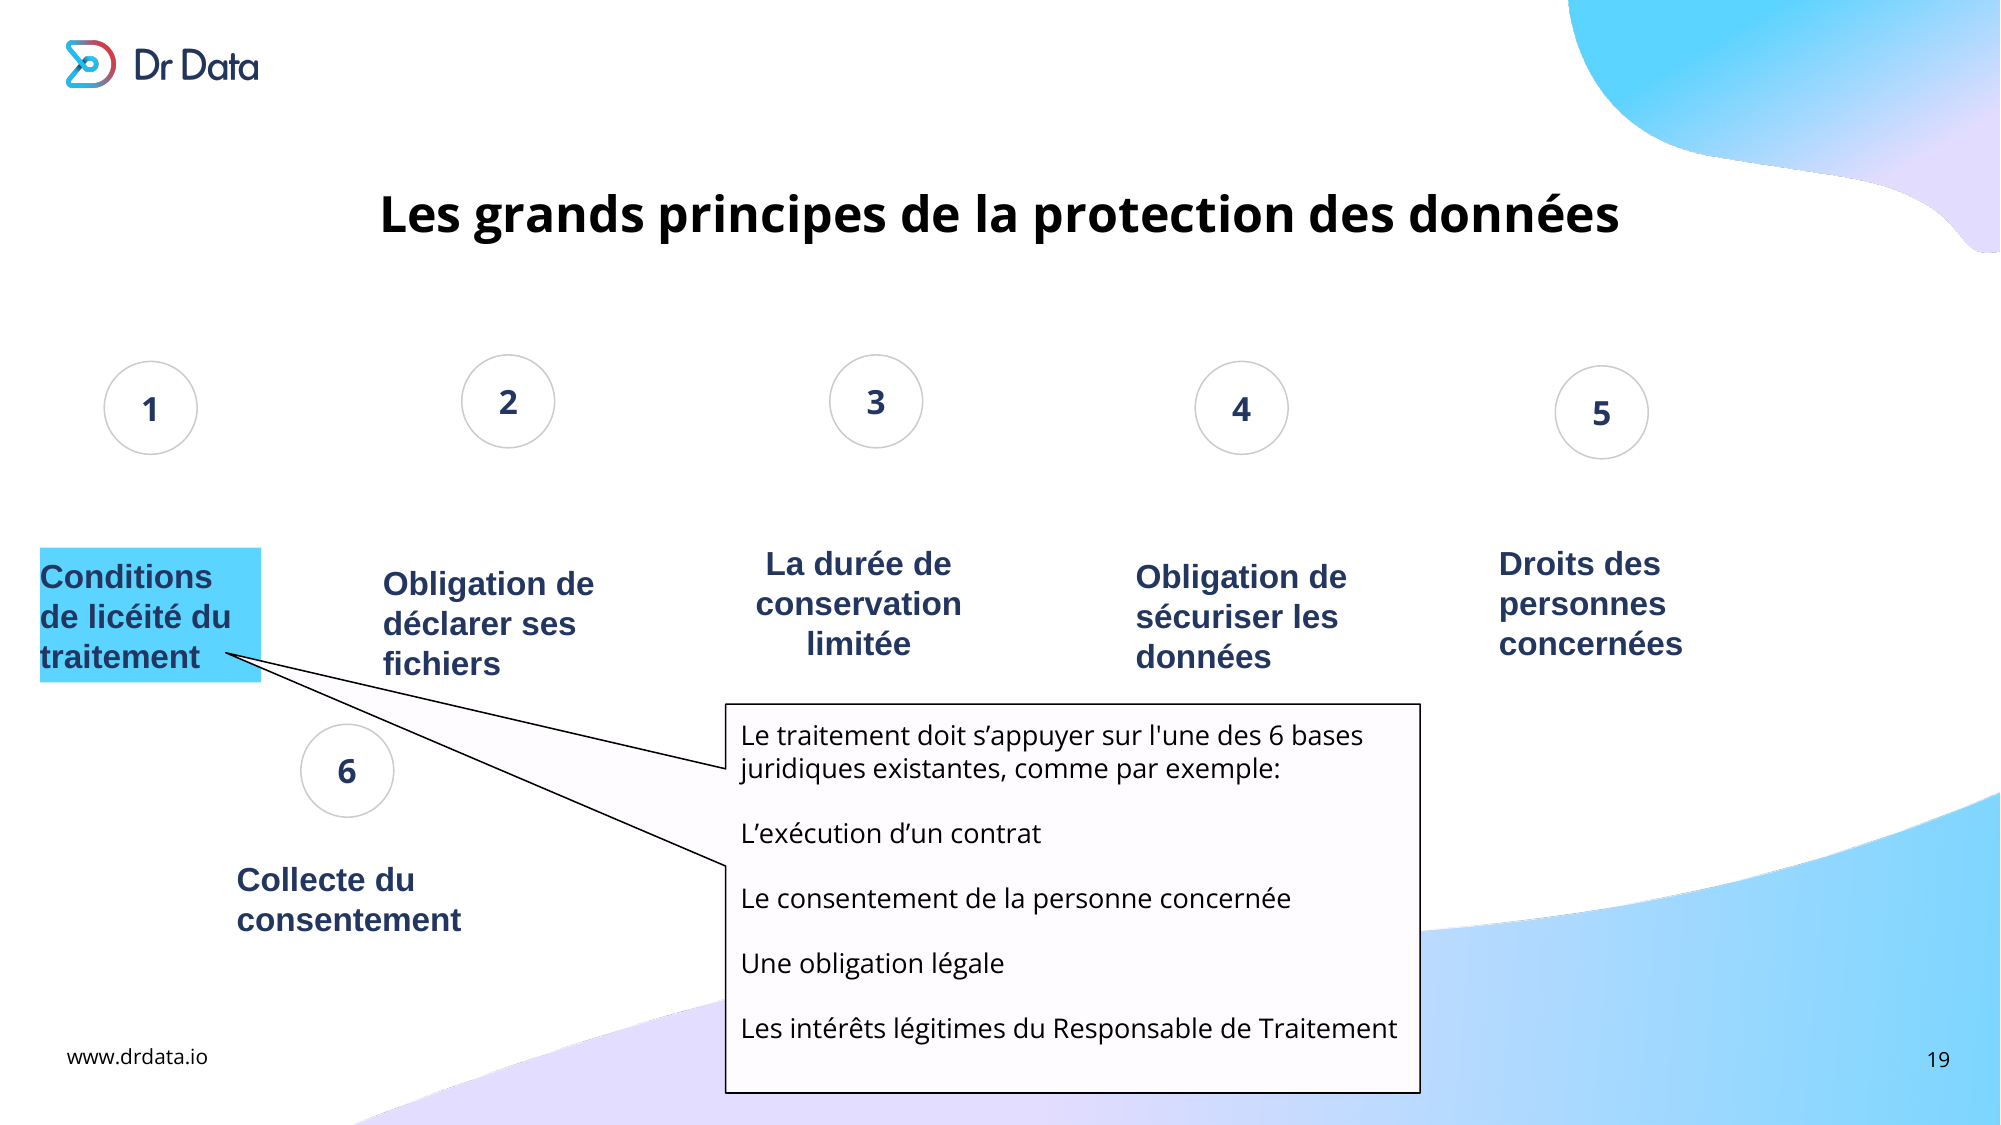

# Les grands principes de la protection des données
2
3
1
4
5
La durée de conservation limitée
Droits des personnes concernées
Conditions de licéité du traitement
Obligation de sécuriser les données
Obligation de déclarer ses fichiers
Le traitement doit s’appuyer sur l'une des 6 bases juridiques existantes, comme par exemple:

L’exécution d’un contrat

Le consentement de la personne concernée

Une obligation légale

Les intérêts légitimes du Responsable de Traitement

6
Collecte du consentement
19